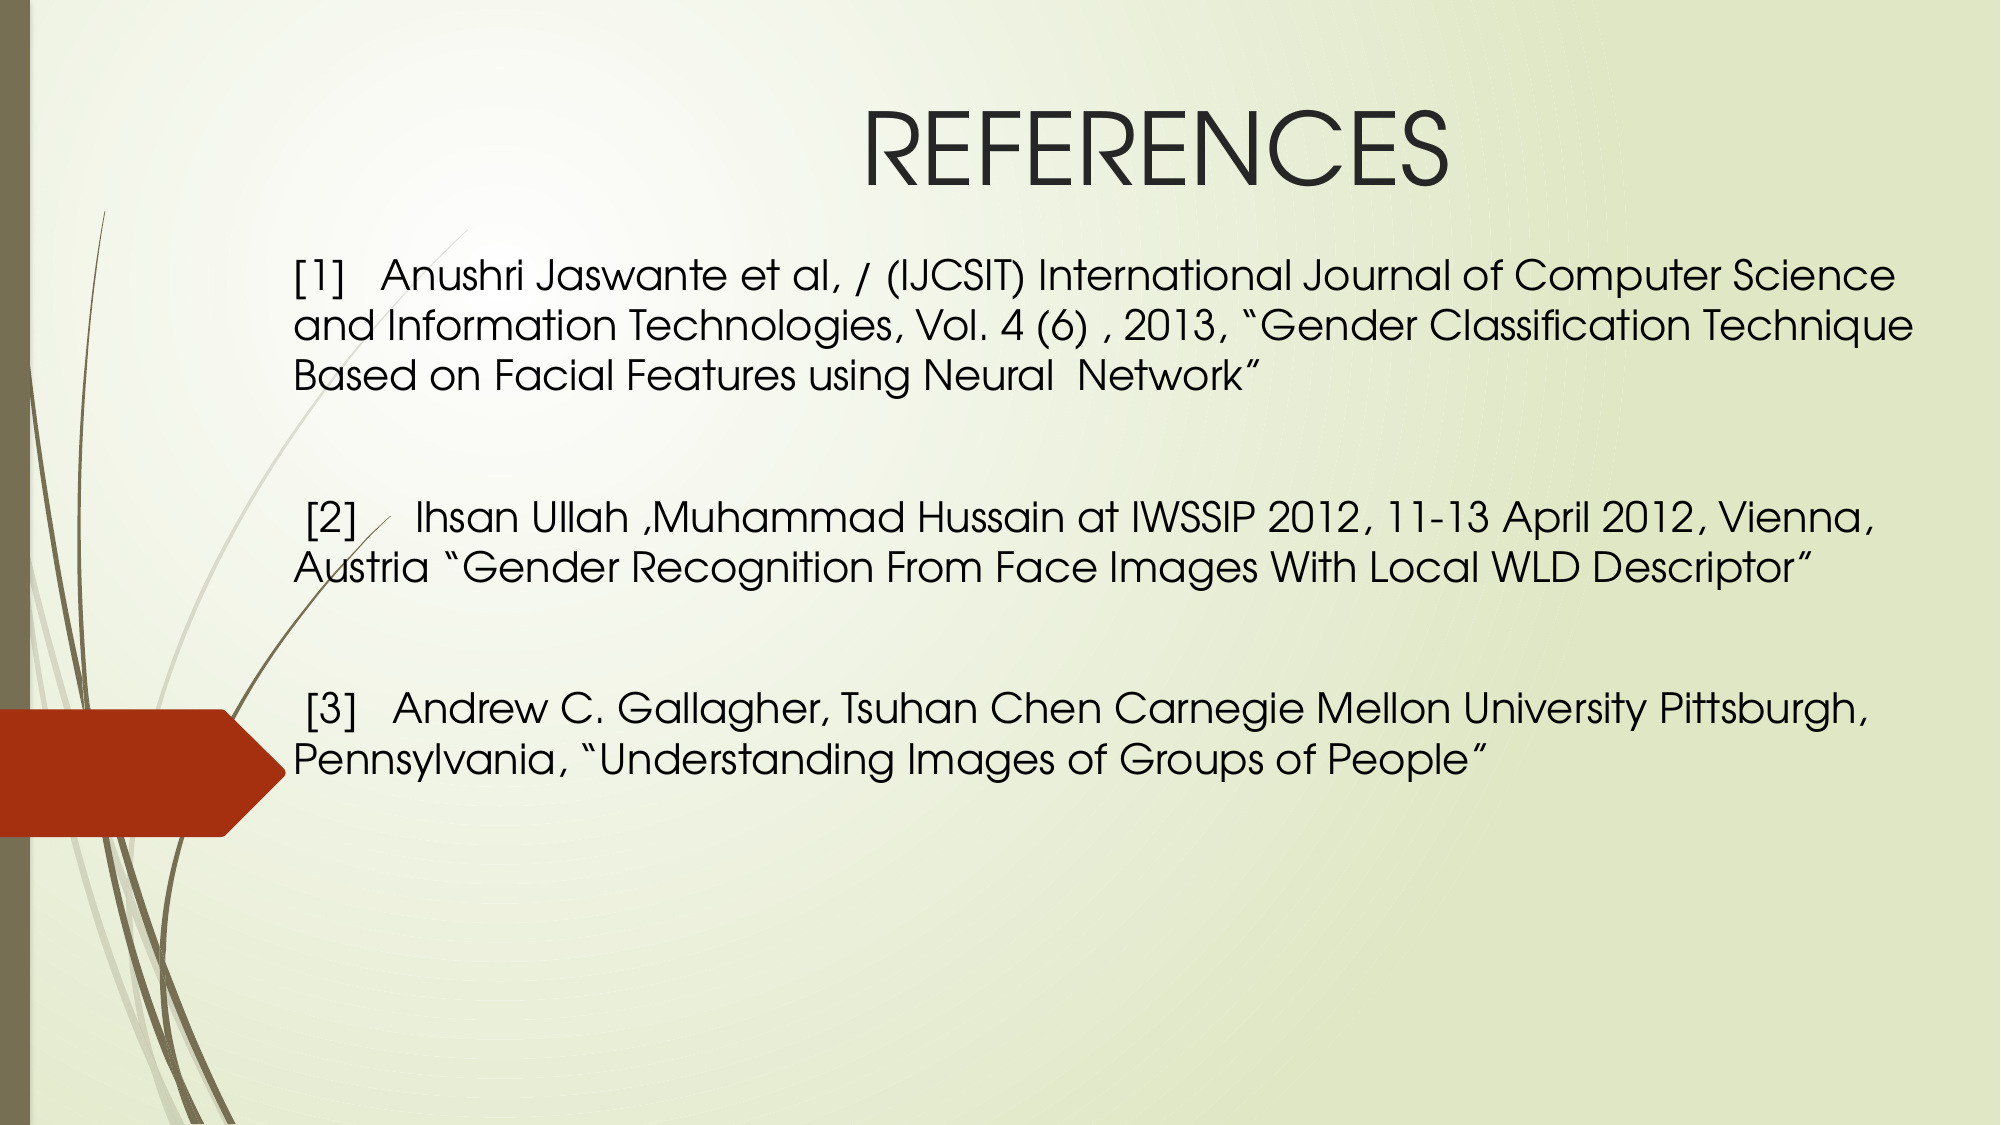

# REFERENCES
[1]   Anushri Jaswante et al, / (IJCSIT) International Journal of Computer Science   and Information Technologies, Vol. 4 (6) , 2013, “Gender Classification Technique Based on Facial Features using Neural  Network”

 [2]     Ihsan Ullah ,Muhammad Hussain at IWSSIP 2012, 11-13 April 2012, Vienna, Austria “Gender Recognition From Face Images With Local WLD Descriptor”

 [3]   Andrew C. Gallagher, Tsuhan Chen Carnegie Mellon University Pittsburgh,       Pennsylvania, “Understanding Images of Groups of People”